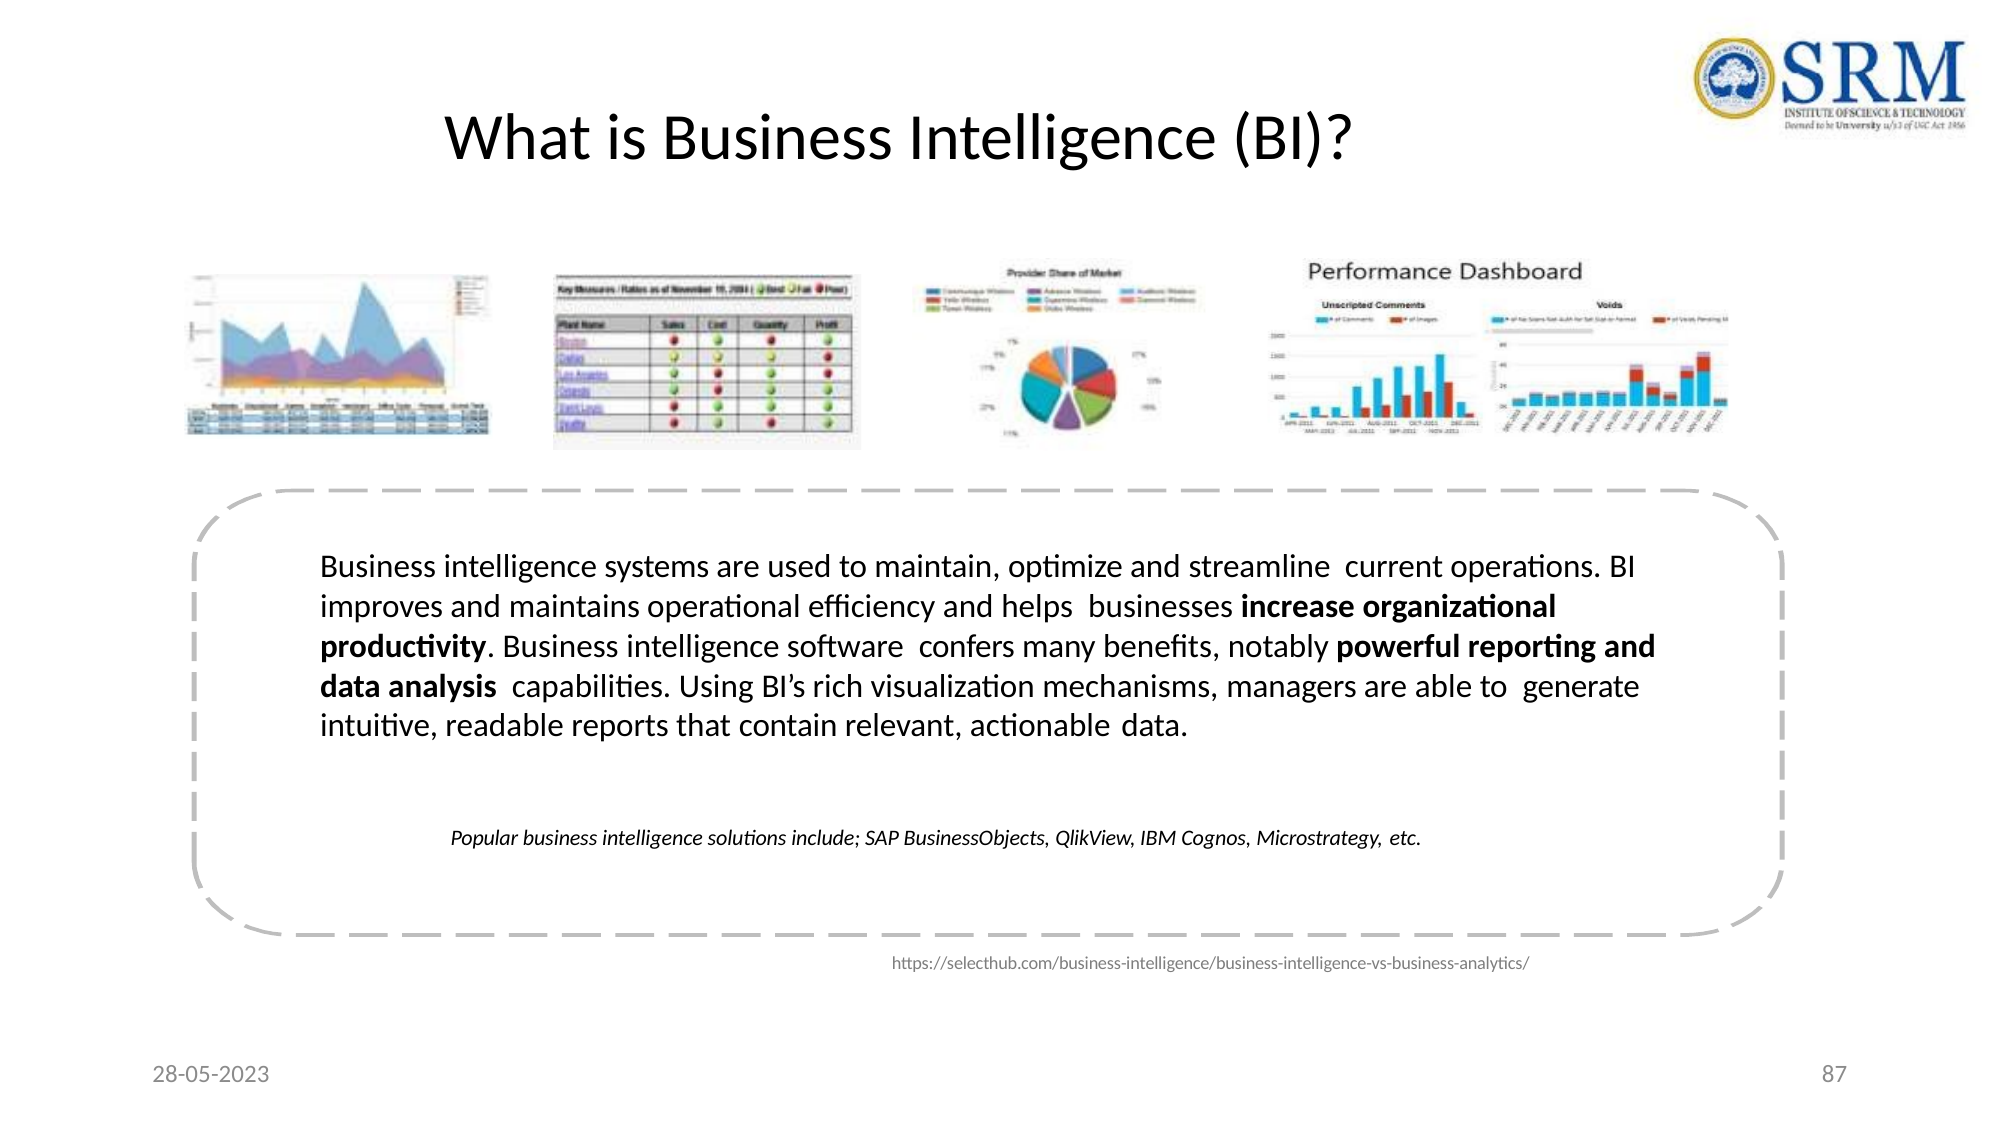

# What is Business Intelligence (BI)?

Business intelligence systems are used to maintain, optimize and streamline  current operations. BI improves and maintains operational efficiency and helps  businesses increase organizational productivity. Business intelligence software  confers many benefits, notably powerful reporting and data analysis  capabilities. Using BI’s rich visualization mechanisms, managers are able to  generate intuitive, readable reports that contain relevant, actionable data.
Popular business intelligence solutions include; SAP BusinessObjects, QlikView, IBM Cognos, Microstrategy, etc.
https://selecthub.com/business-intelligence/business-intelligence-vs-business-analytics/
28-05-2023
87